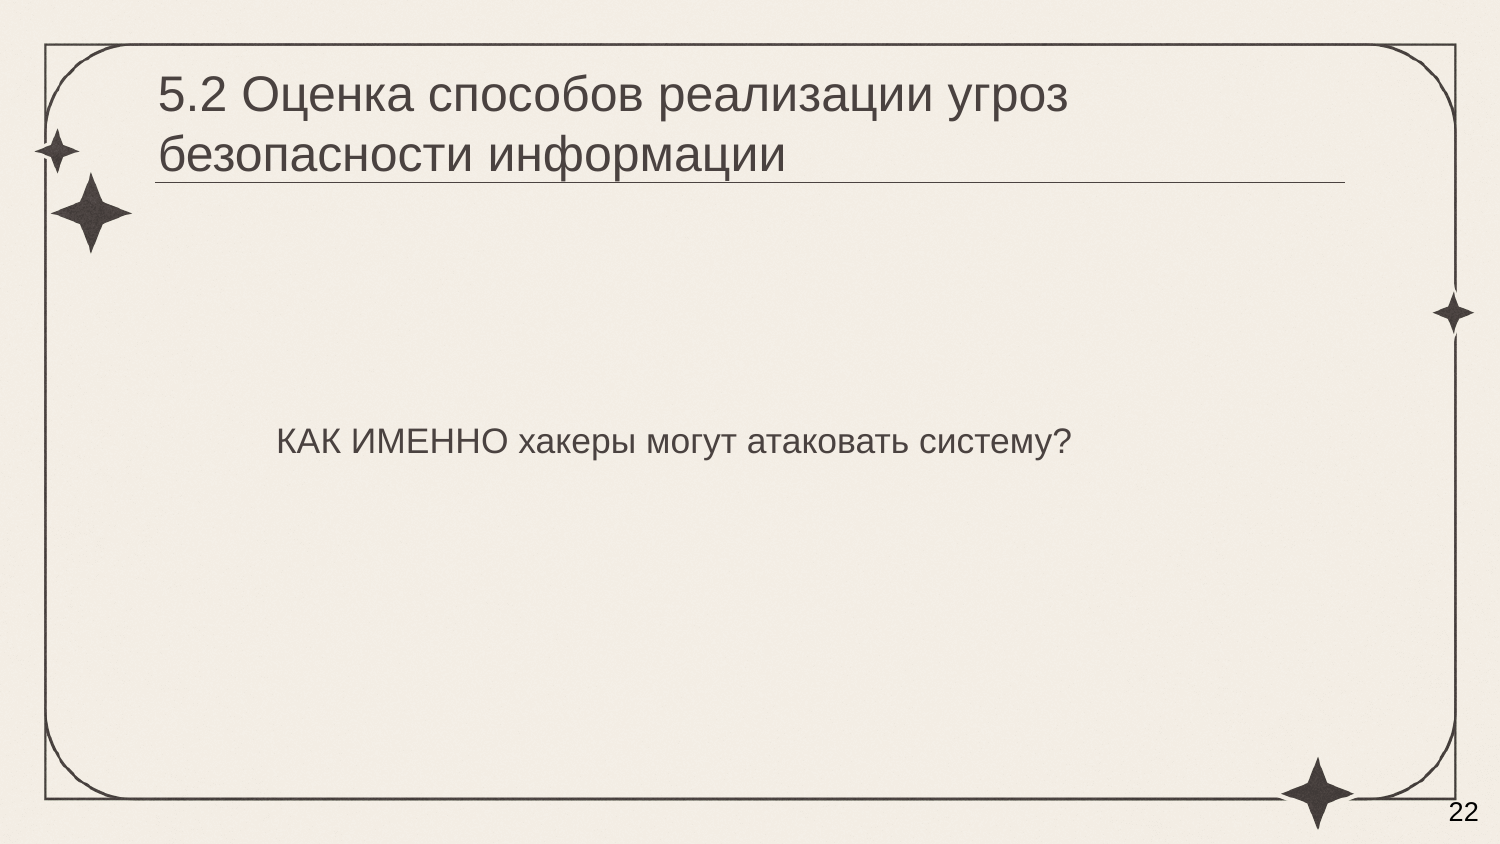

5.2 Оценка способов реализации угроз безопасности информации
КАК ИМЕННО хакеры могут атаковать систему?
22